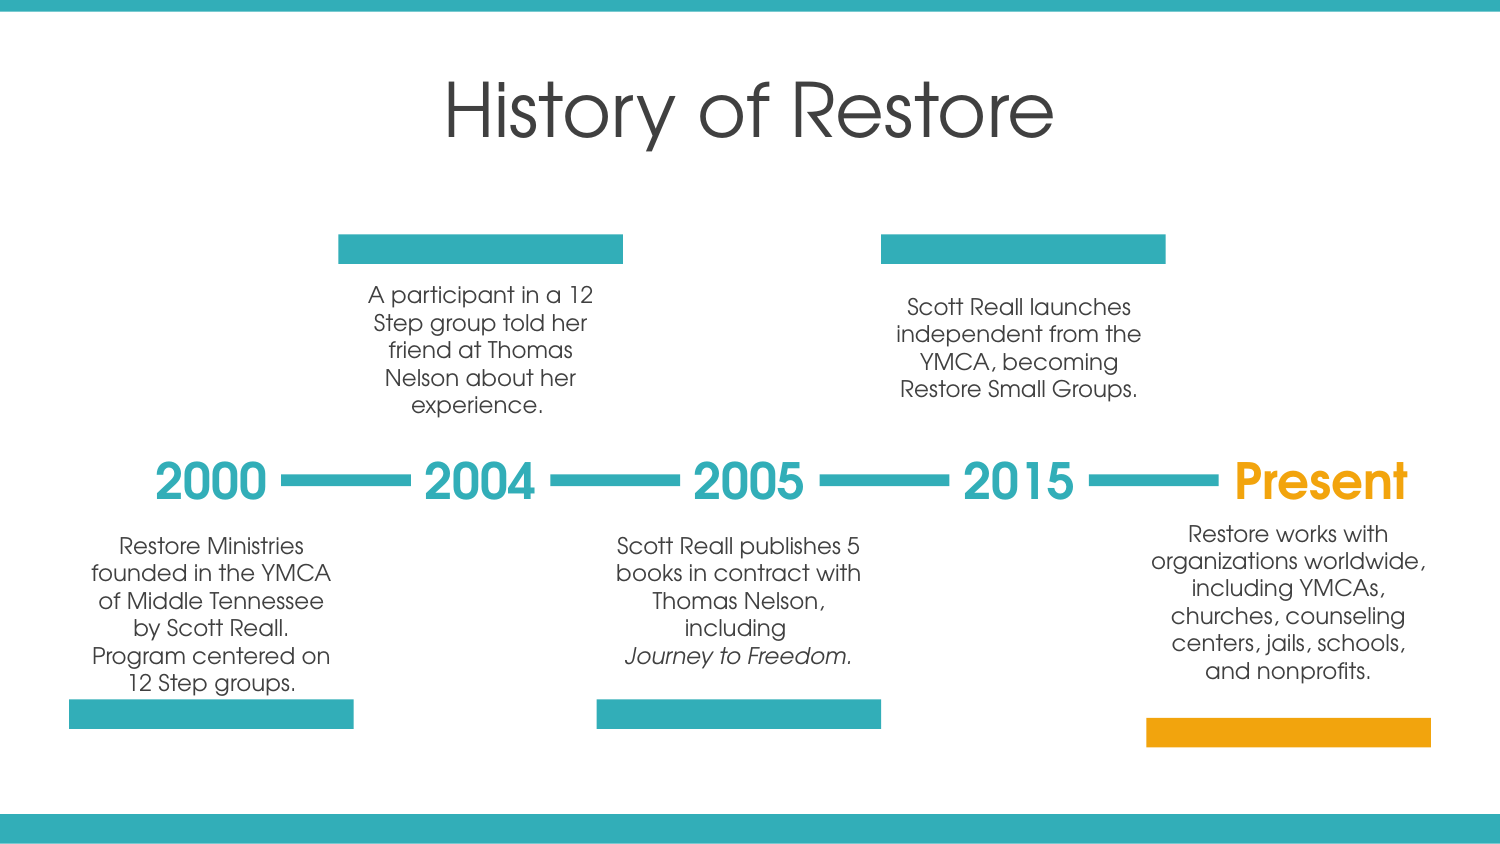

History of Restore

A participant in a 12 Step group told her friend at Thomas Nelson about her experience.

Scott Reall launches independent from the YMCA, becoming Restore Small Groups.
2000
2004
2005
2015
Present

Restore works with organizations worldwide, including YMCAs, churches, counseling centers, jails, schools, and nonprofits.

Restore Ministries founded in the YMCA of Middle Tennessee by Scott Reall. Program centered on 12 Step groups.

Scott Reall publishes 5 books in contract with Thomas Nelson, including
Journey to Freedom.